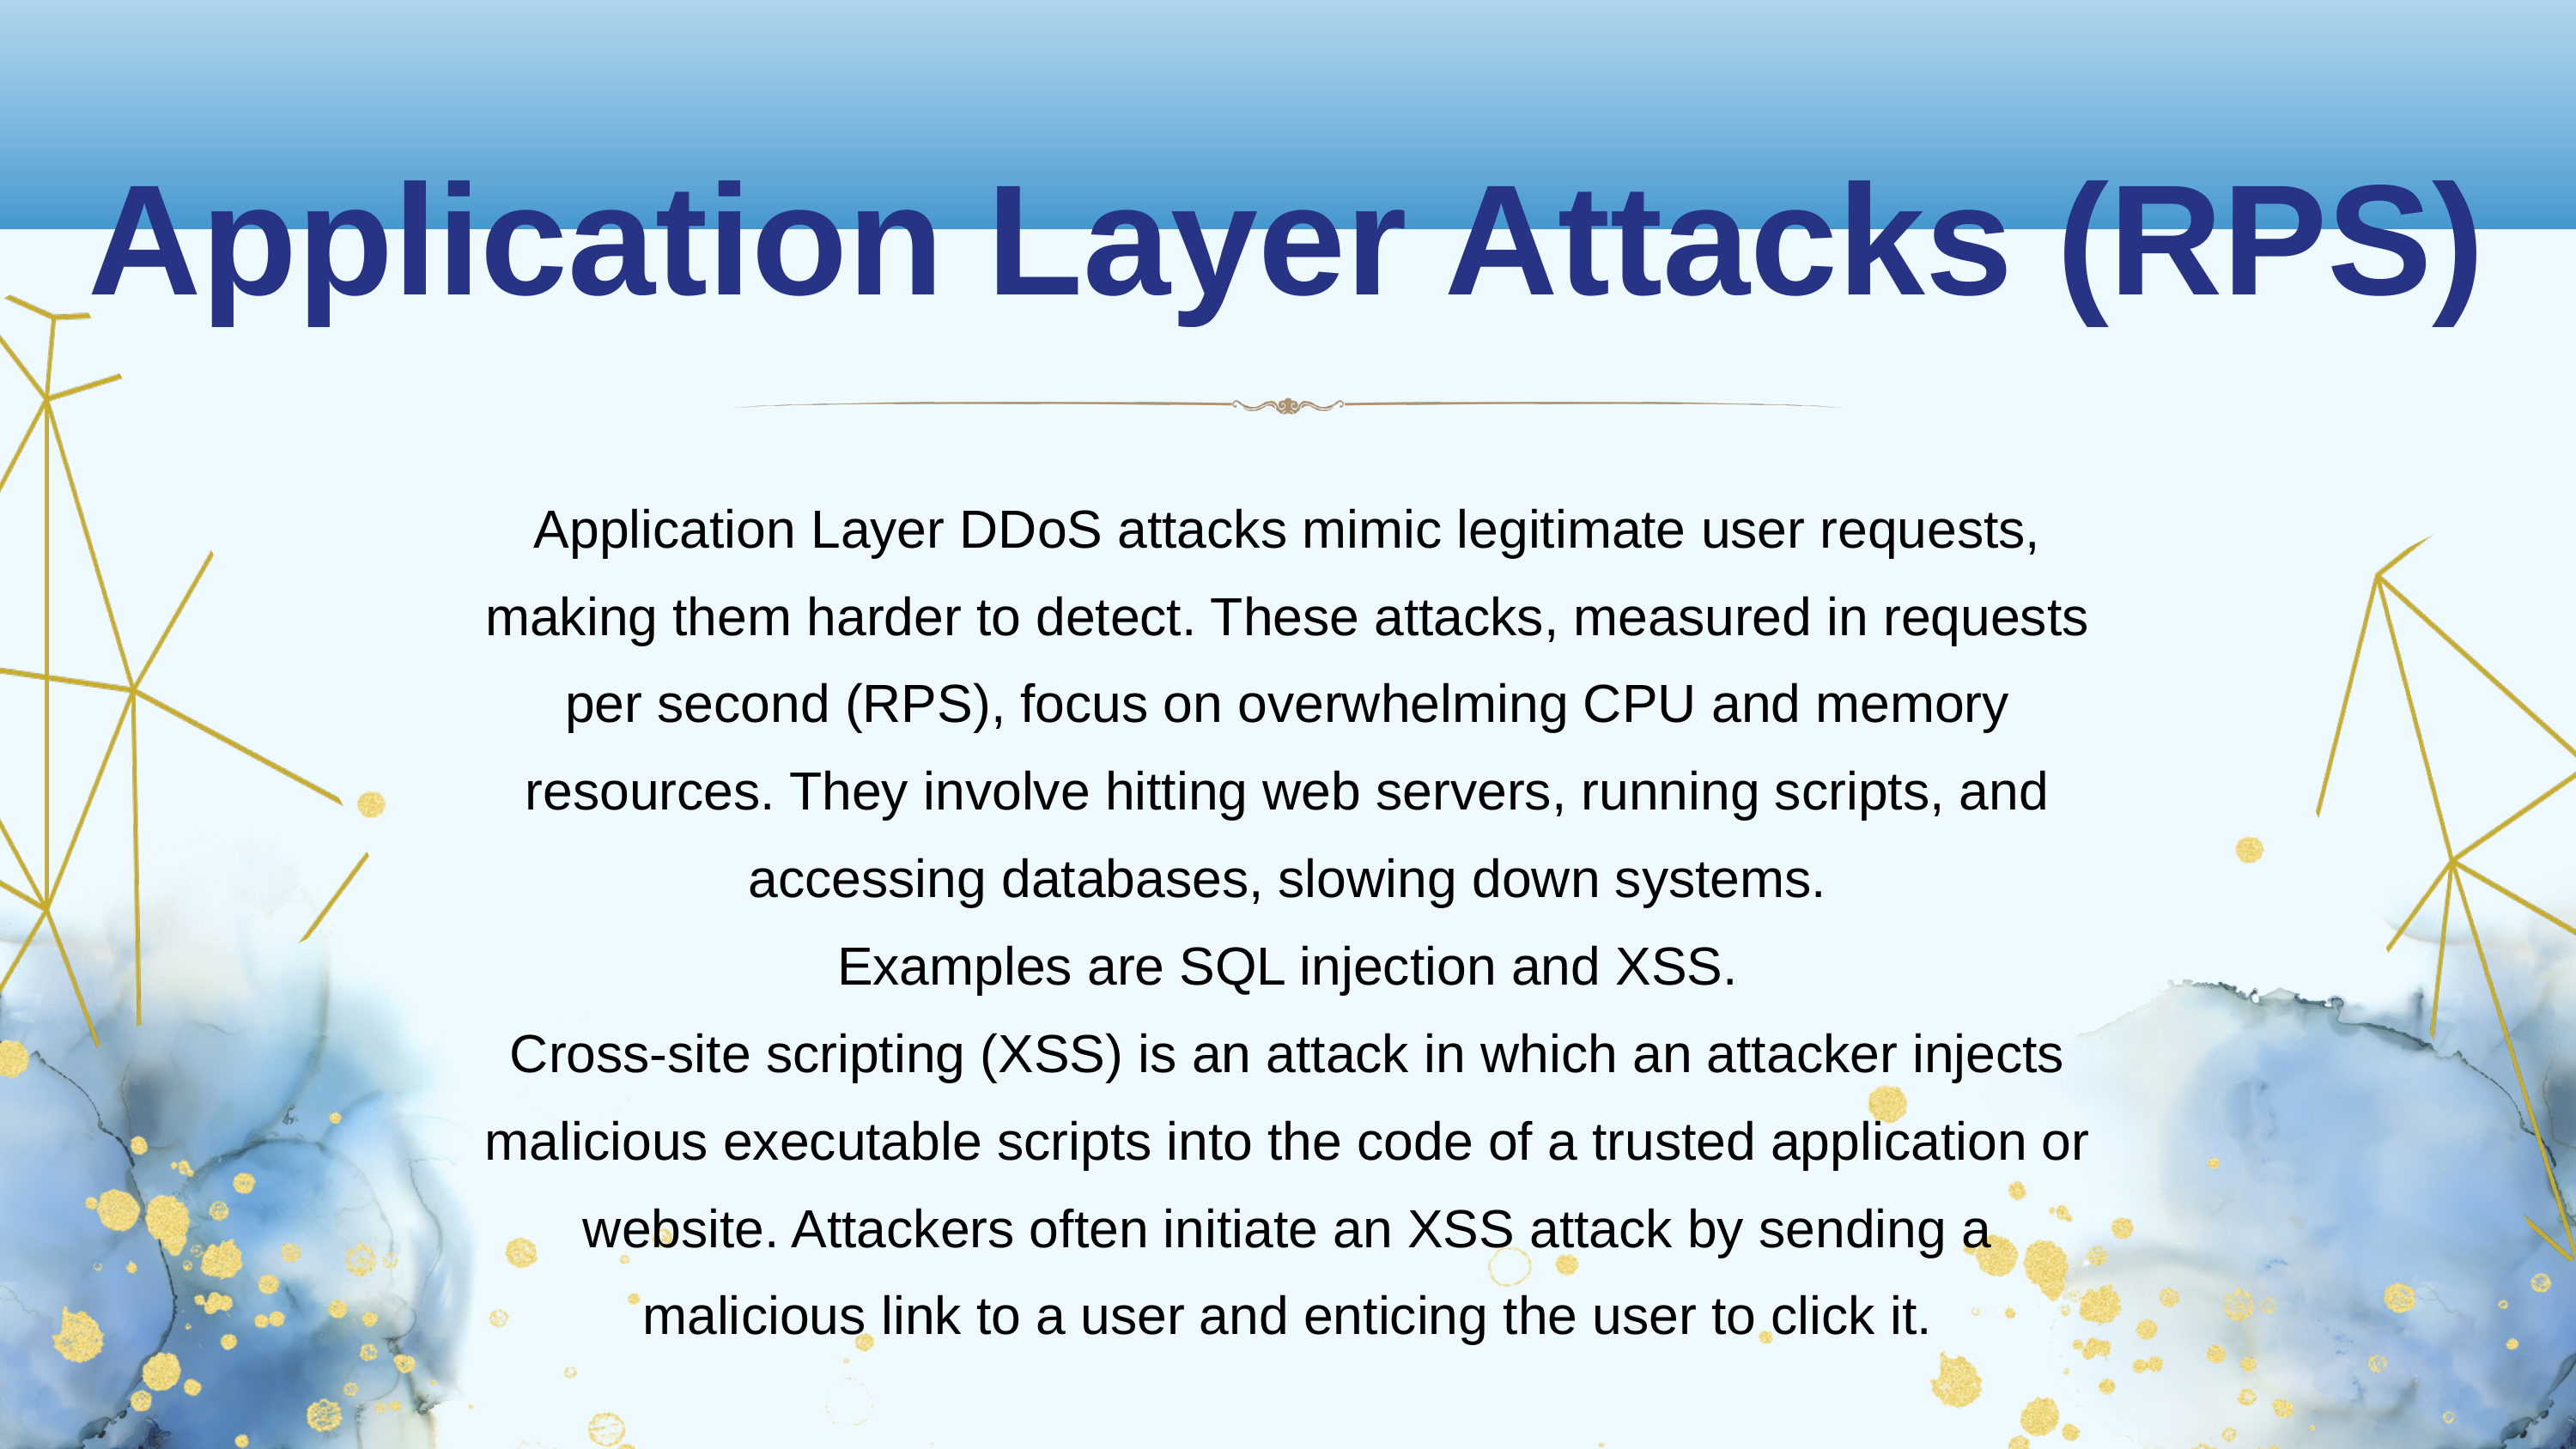

Application Layer Attacks (RPS)

Application Layer DDoS attacks mimic legitimate user requests, making them harder to detect. These attacks, measured in requests per second (RPS), focus on overwhelming CPU and memory resources. They involve hitting web servers, running scripts, and accessing databases, slowing down systems.
Examples are SQL injection and XSS.
Cross-site scripting (XSS) is an attack in which an attacker injects malicious executable scripts into the code of a trusted application or website. Attackers often initiate an XSS attack by sending a malicious link to a user and enticing the user to click it.